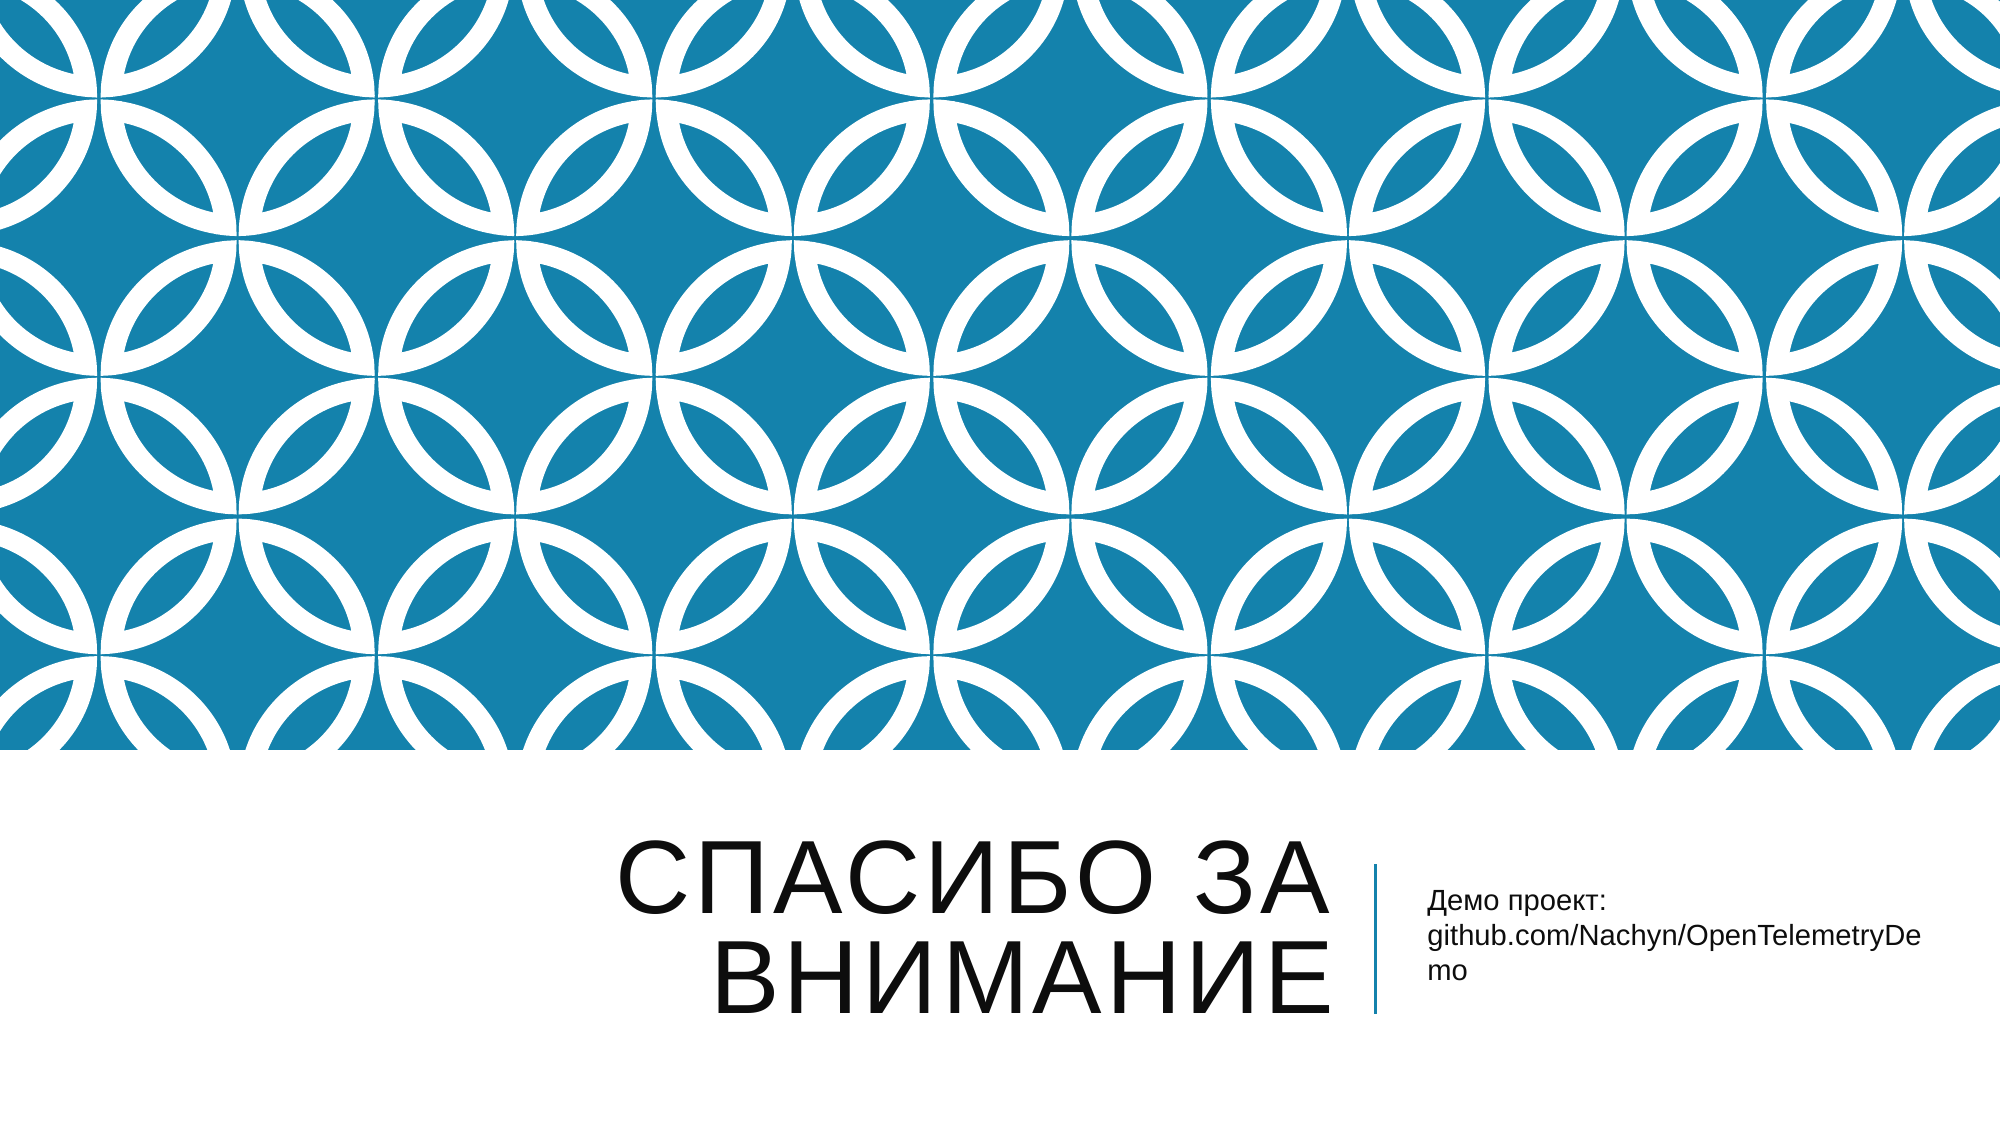

# СПАСИБО ЗА ВНИМАНИЕ
Демо проект:
github.com/Nachyn/OpenTelemetryDemo